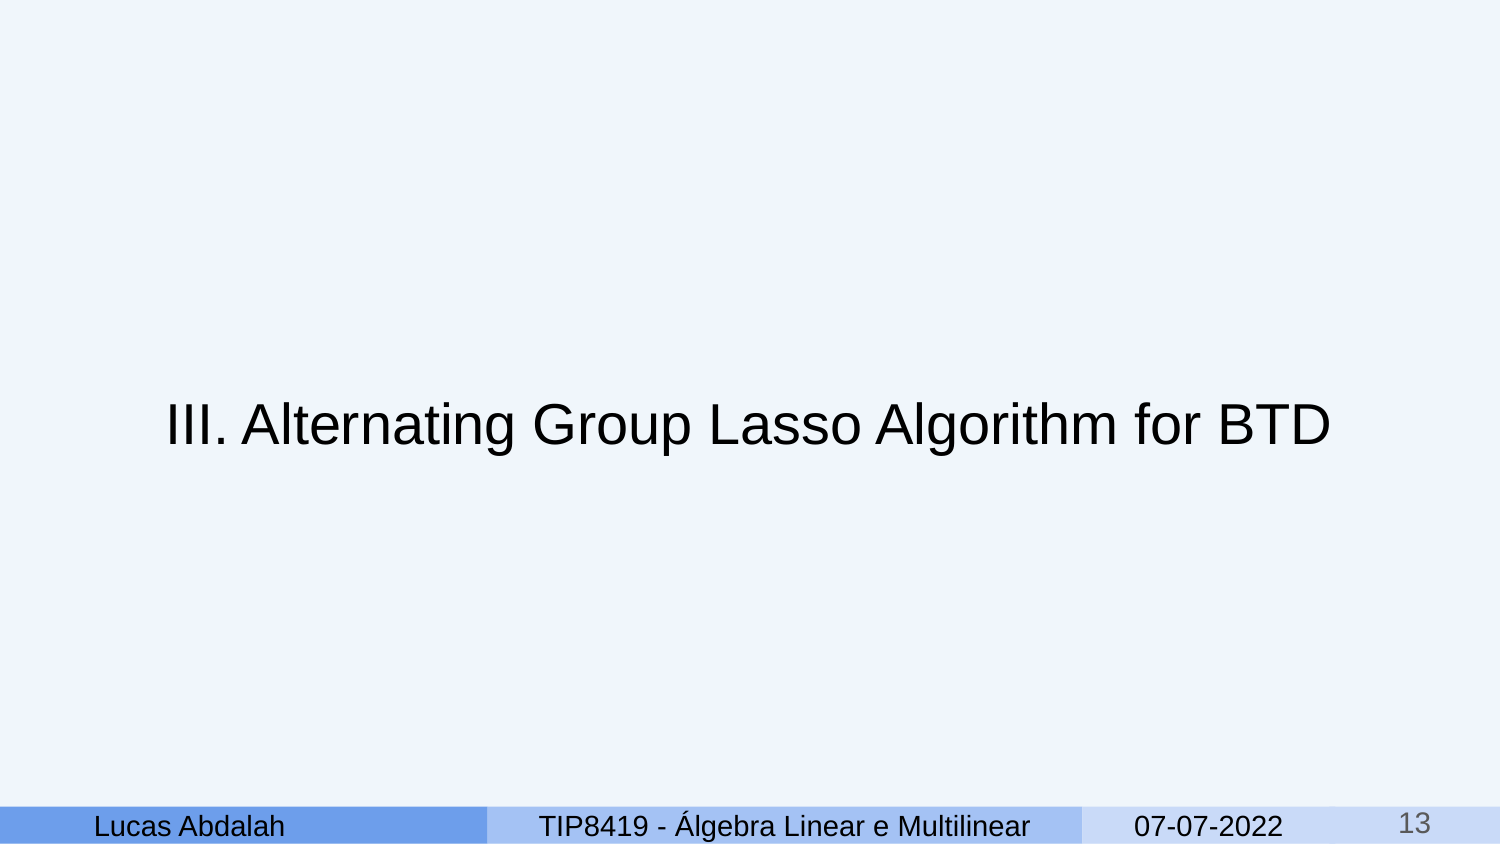

# III. Alternating Group Lasso Algorithm for BTD
13